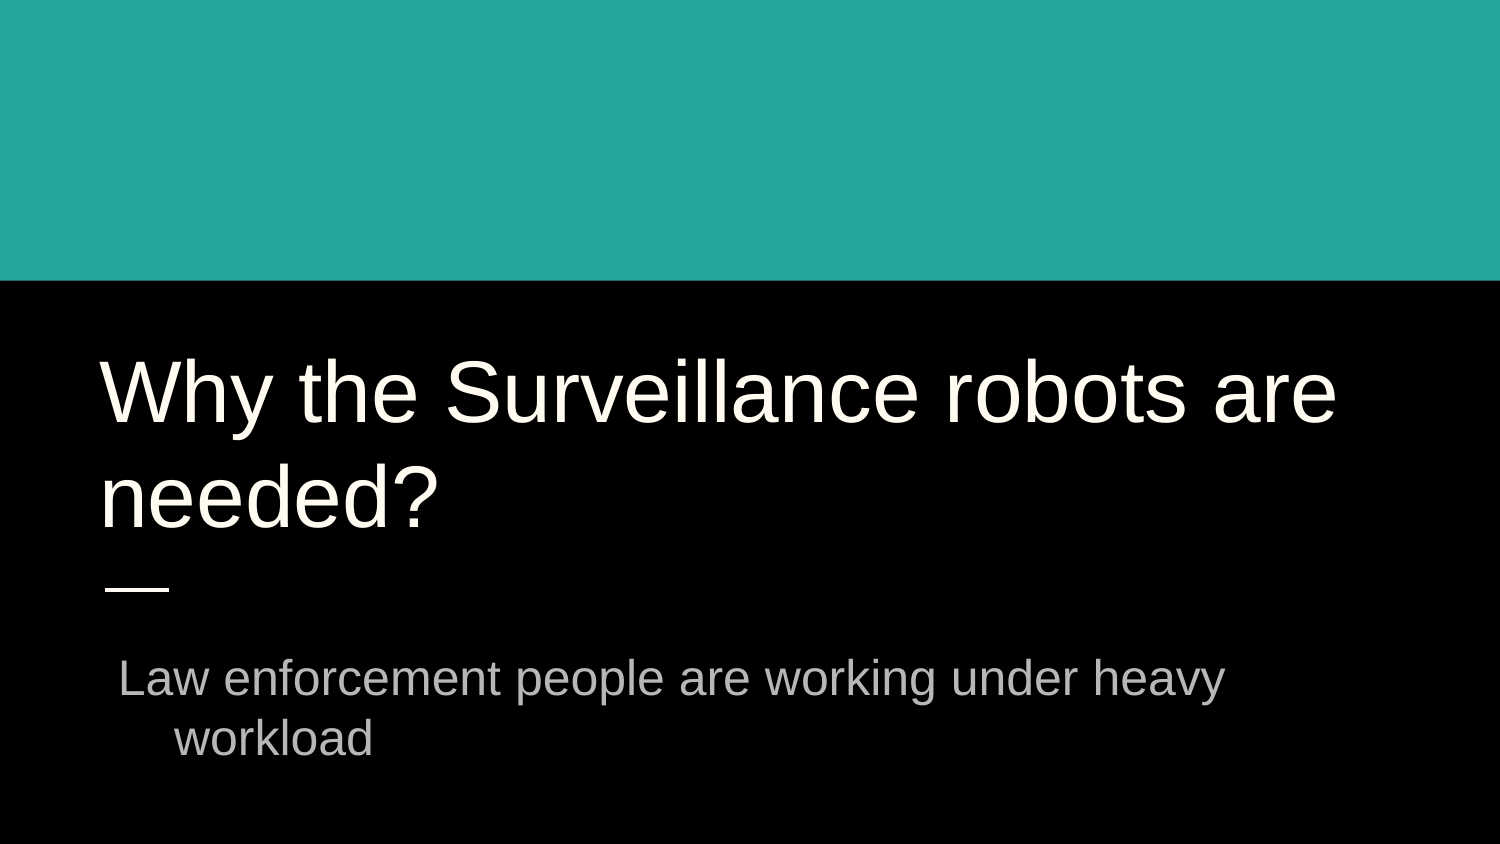

# Why the Surveillance robots are needed?
Law enforcement people are working under heavy workload